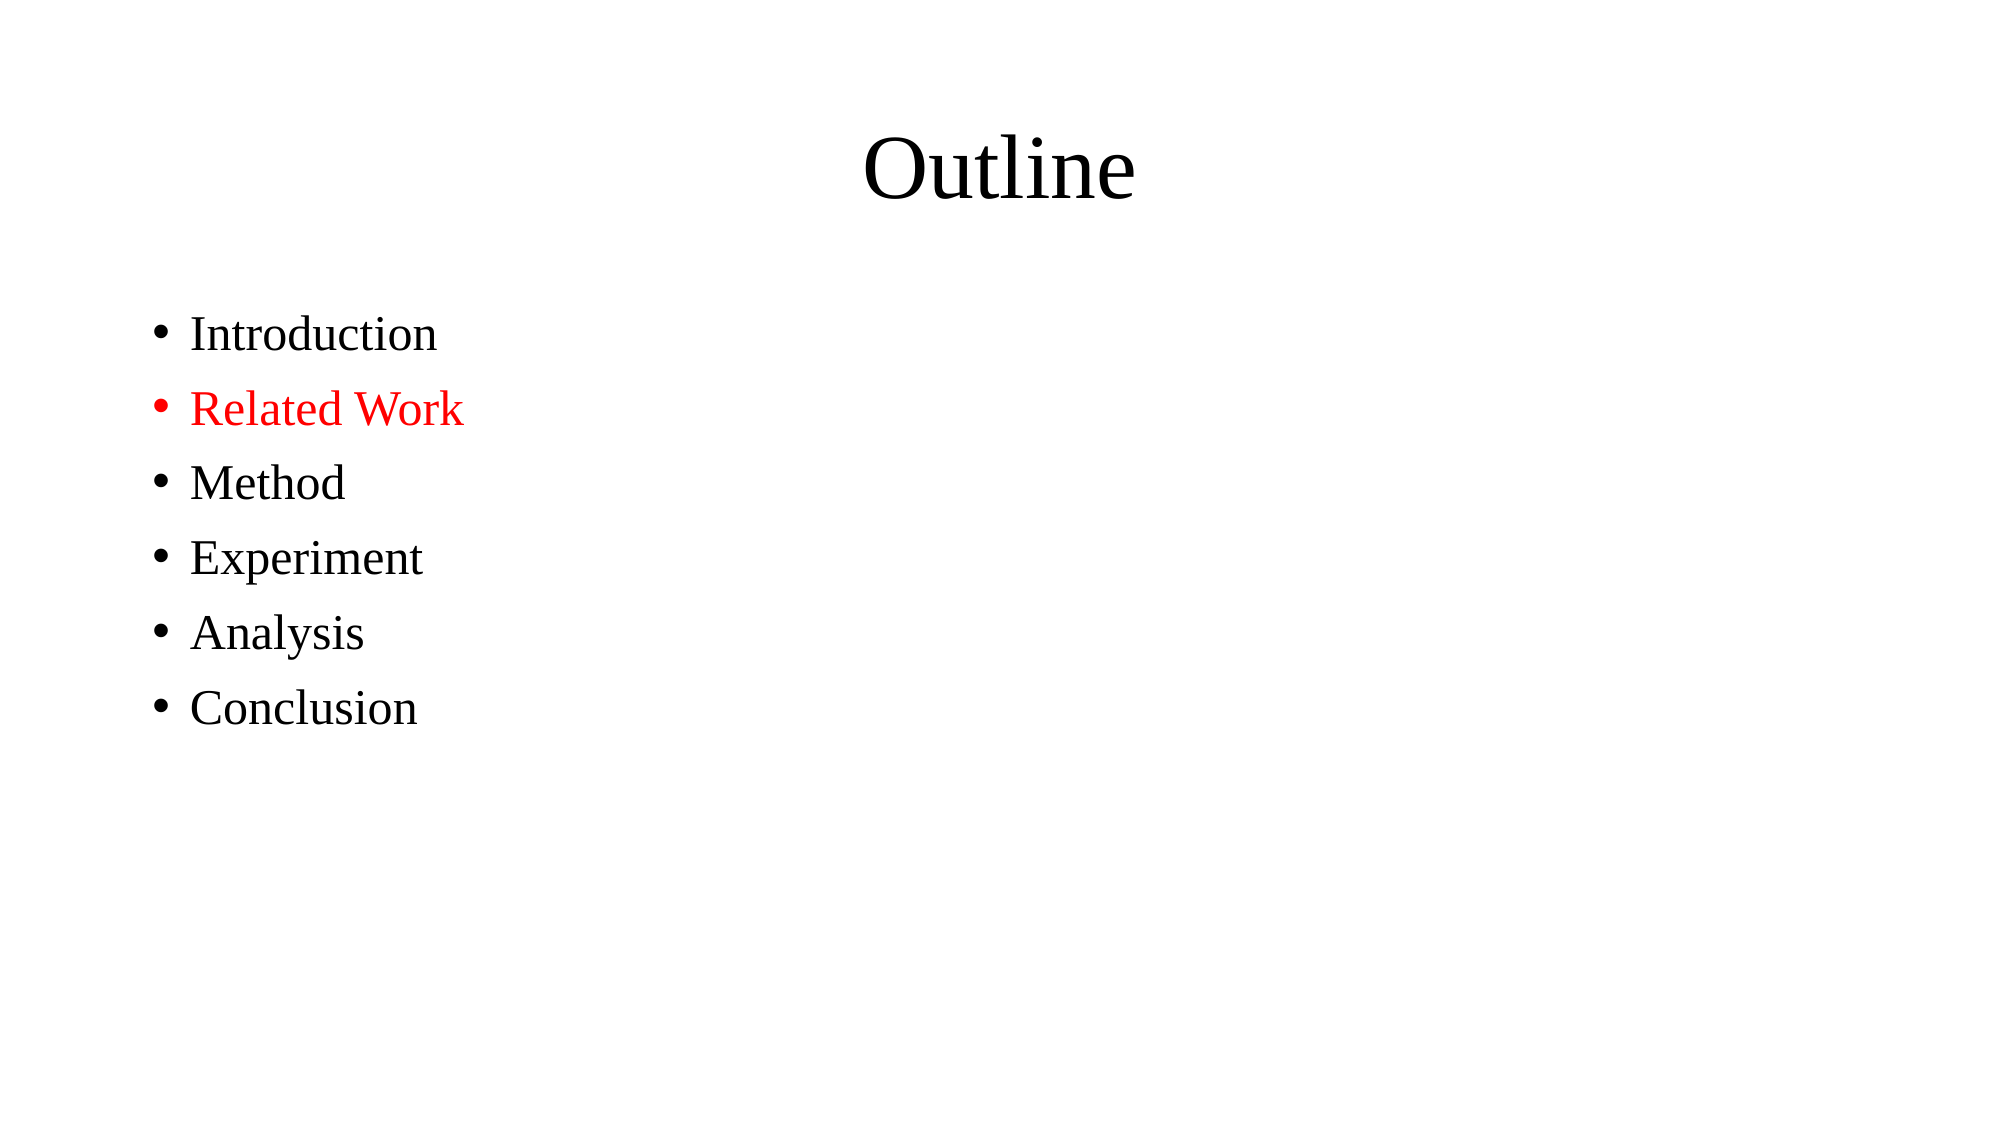

# Outline
Introduction
Related Work
Method
Experiment
Analysis
Conclusion